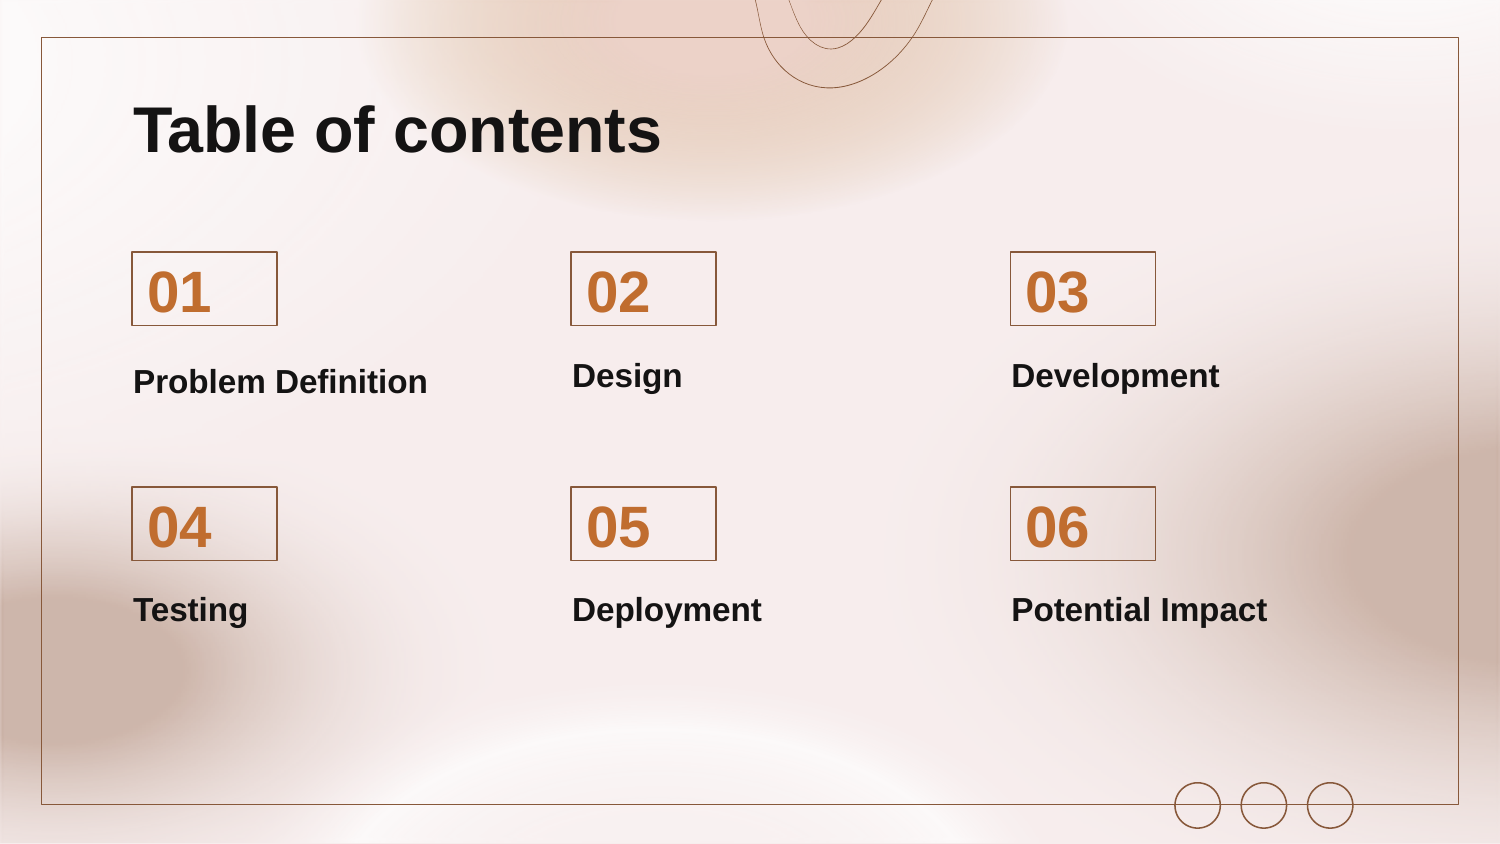

# Table of contents
01
02
03
Design
Development
Problem Definition
05
06
04
Testing
Deployment
Potential Impact